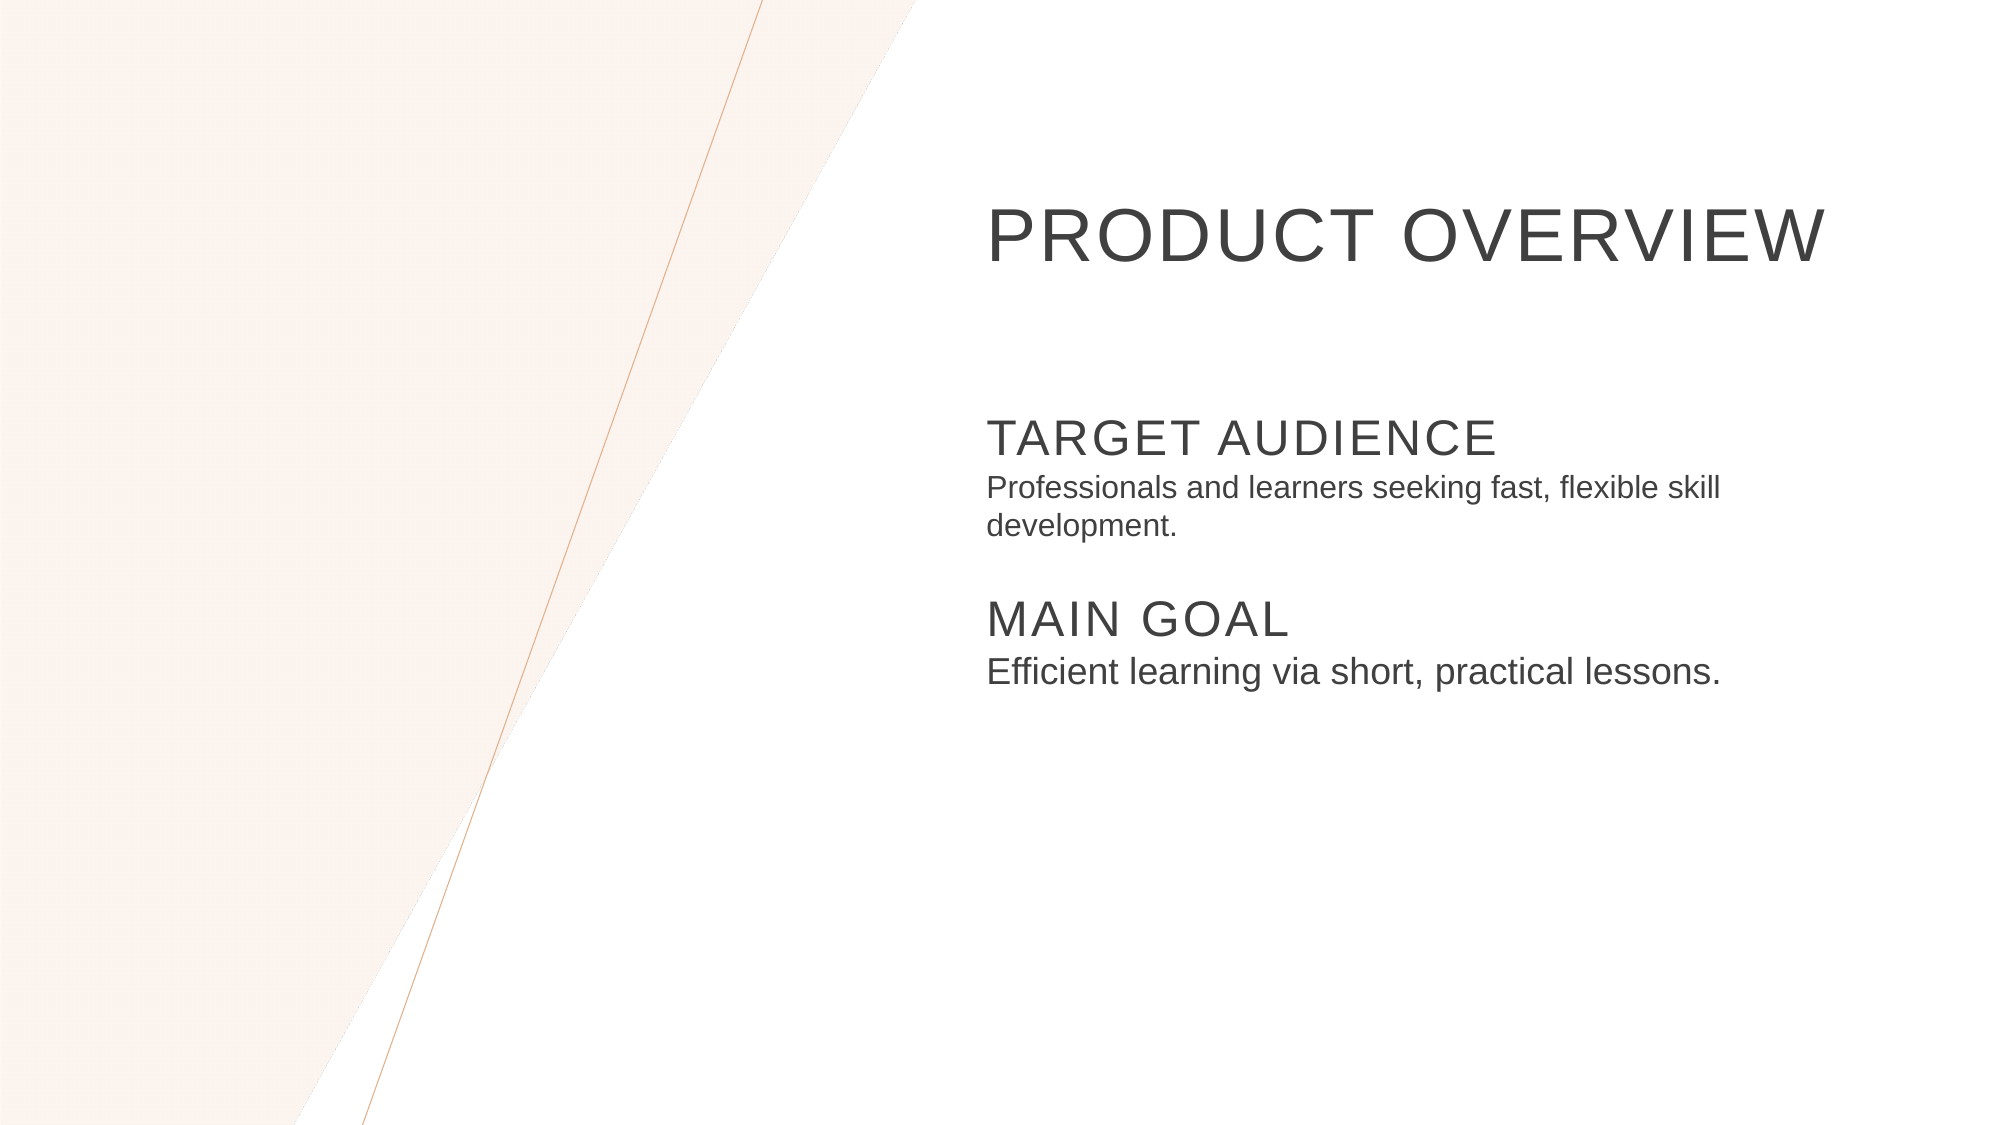

# PRODUCT OVERVIEW
Target Audience
Professionals and learners seeking fast, flexible skill development.
Main Goal
Efficient learning via short, practical lessons.